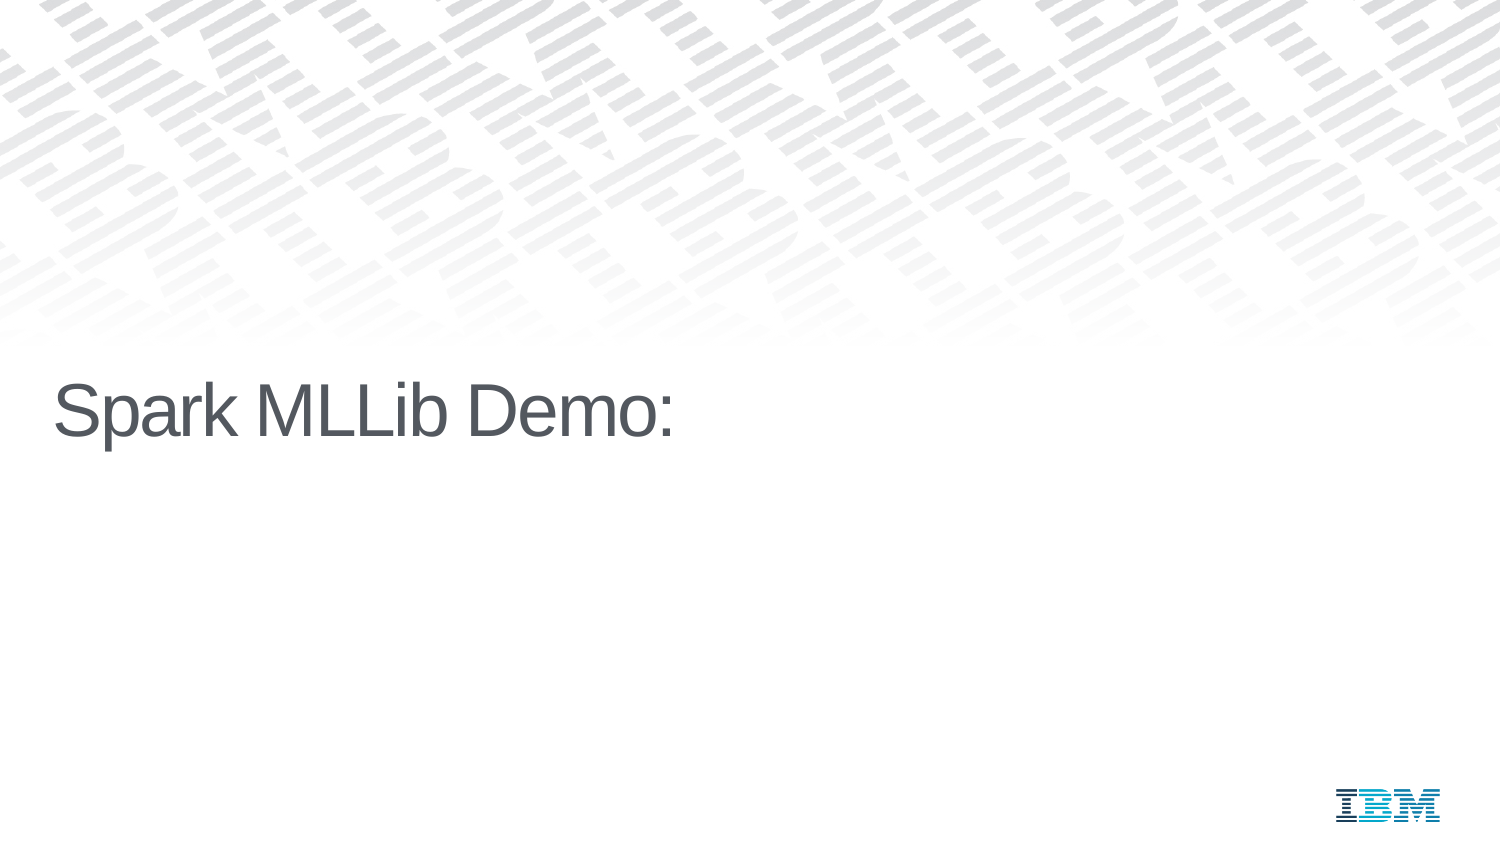

# Spark MLLib Demo:
Using K-means to cluster data